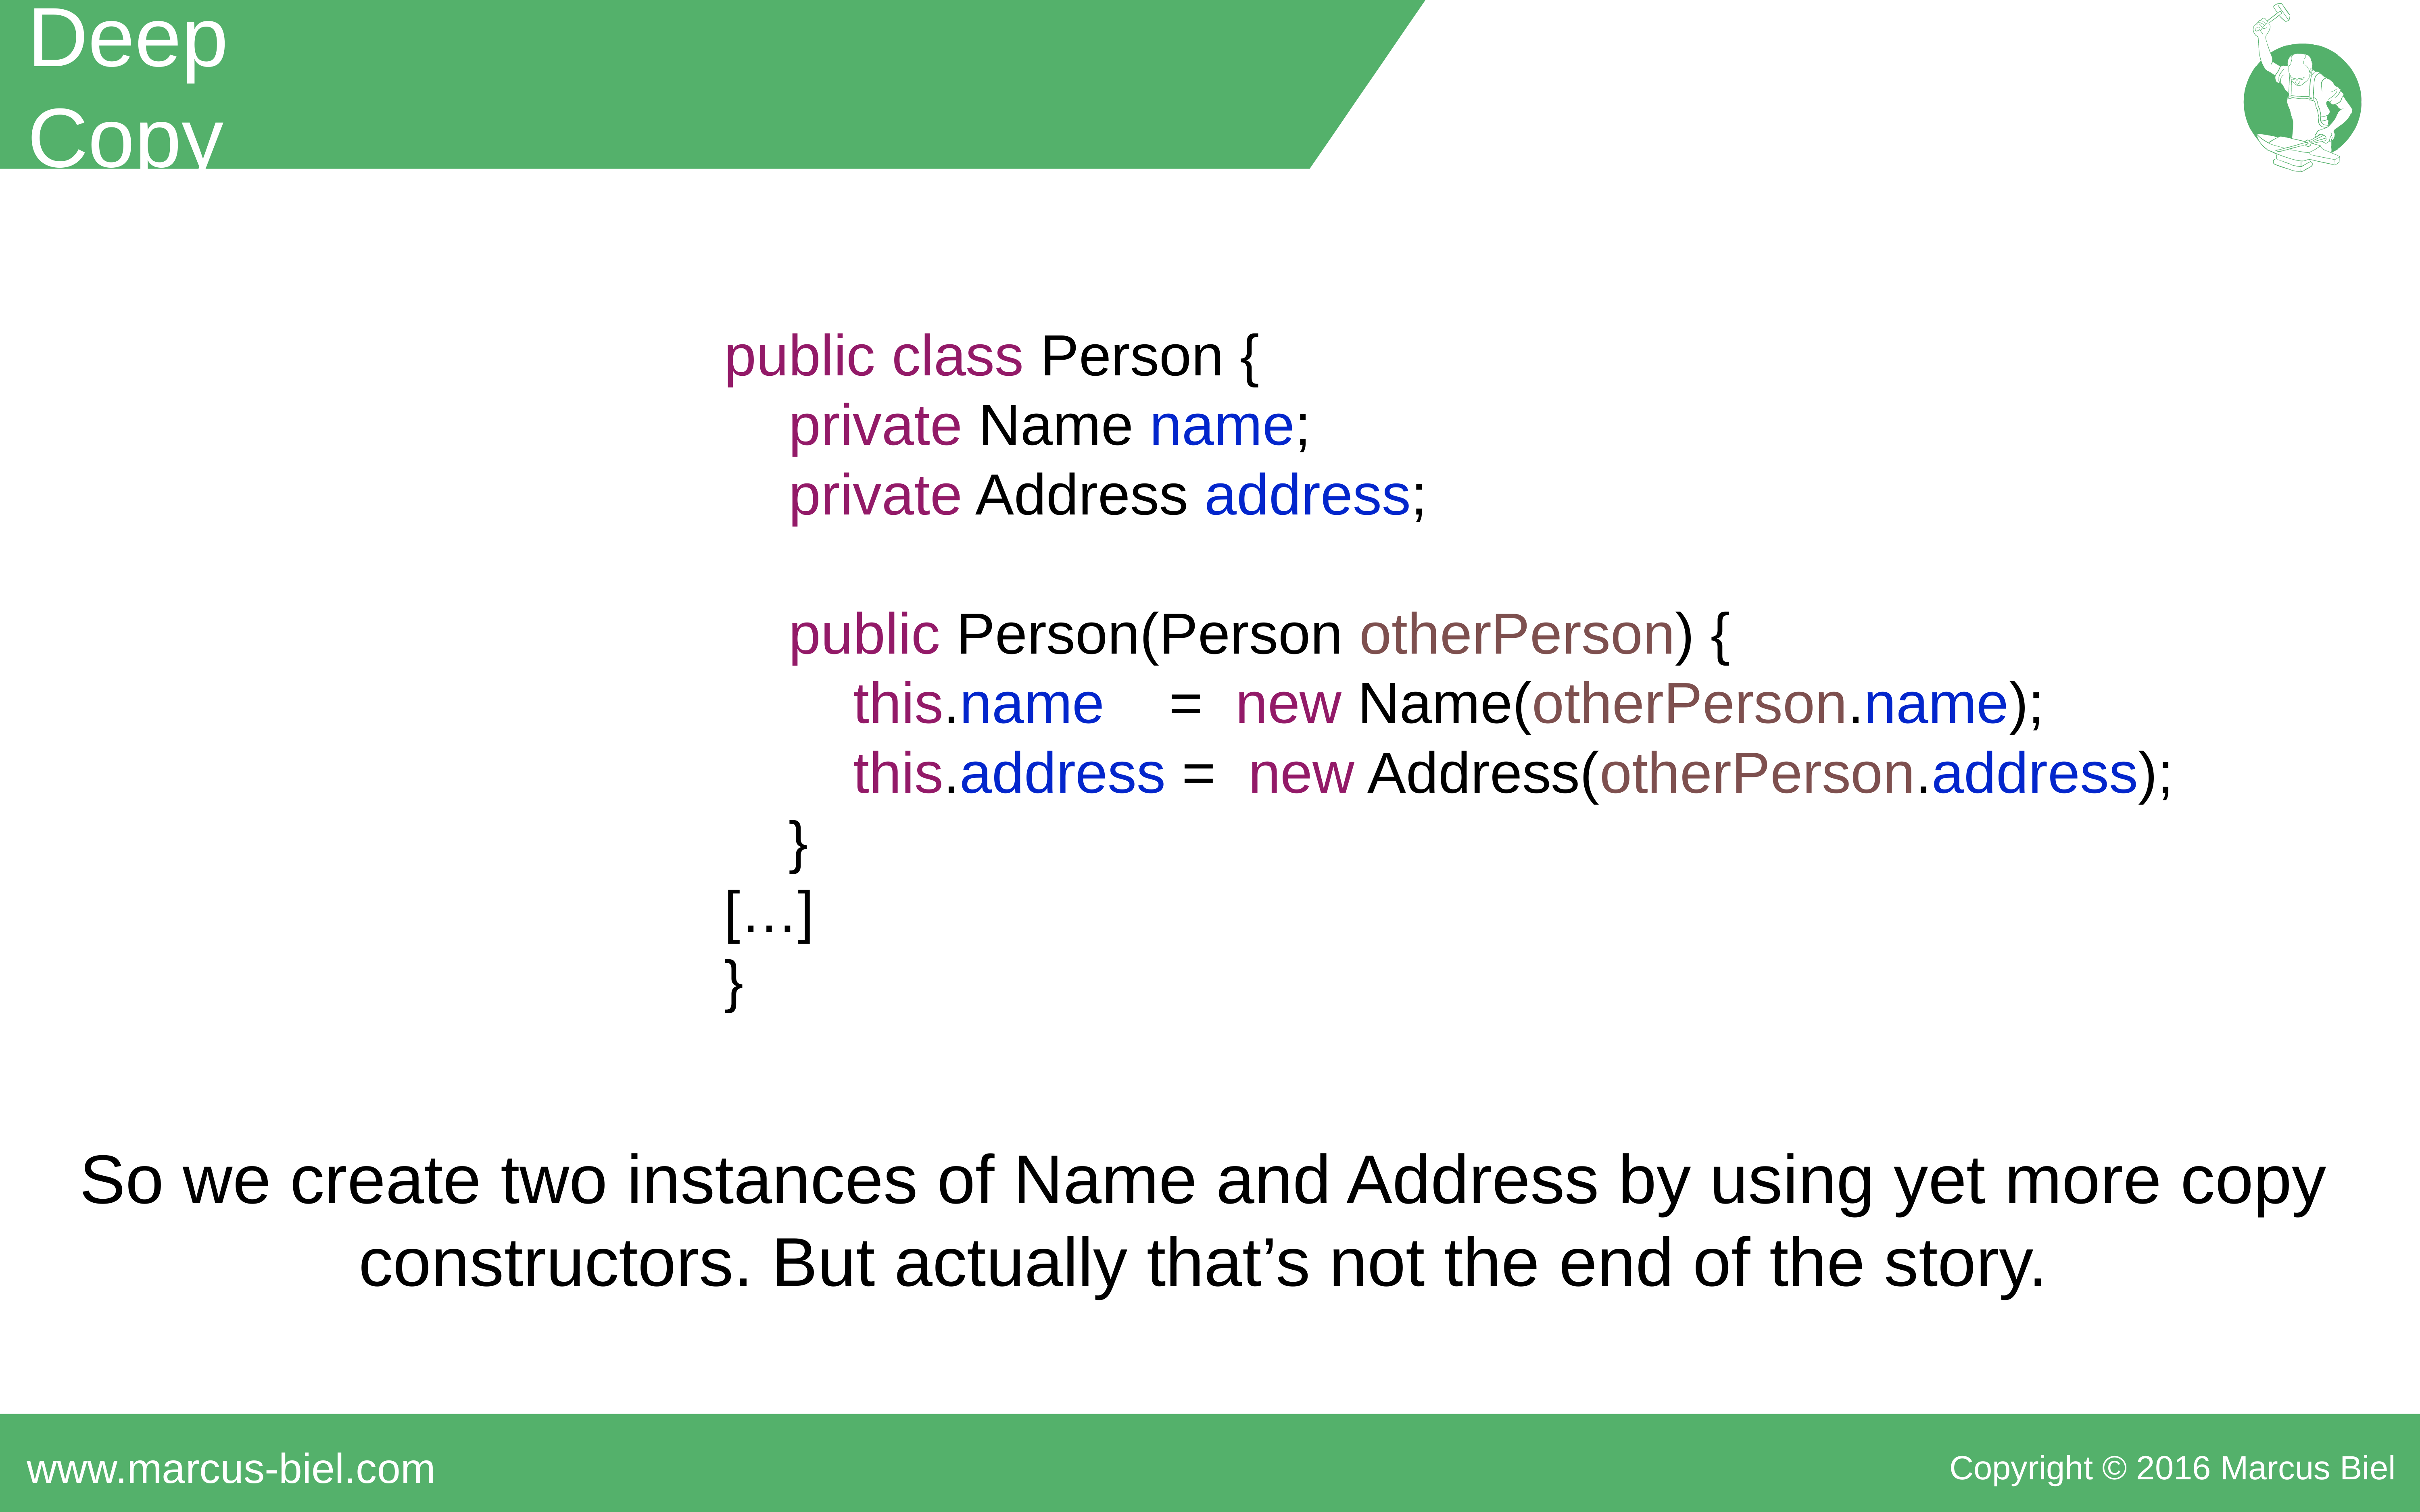

Deep Copy
public class Person {
    private Name name;
    private Address address;

    public Person(Person otherPerson) {
        this.name    =  new Name(otherPerson.name);
        this.address =  new Address(otherPerson.address);
    }
[…]
}
So we create two instances of Name and Address by using yet more copy constructors. But actually that’s not the end of the story.